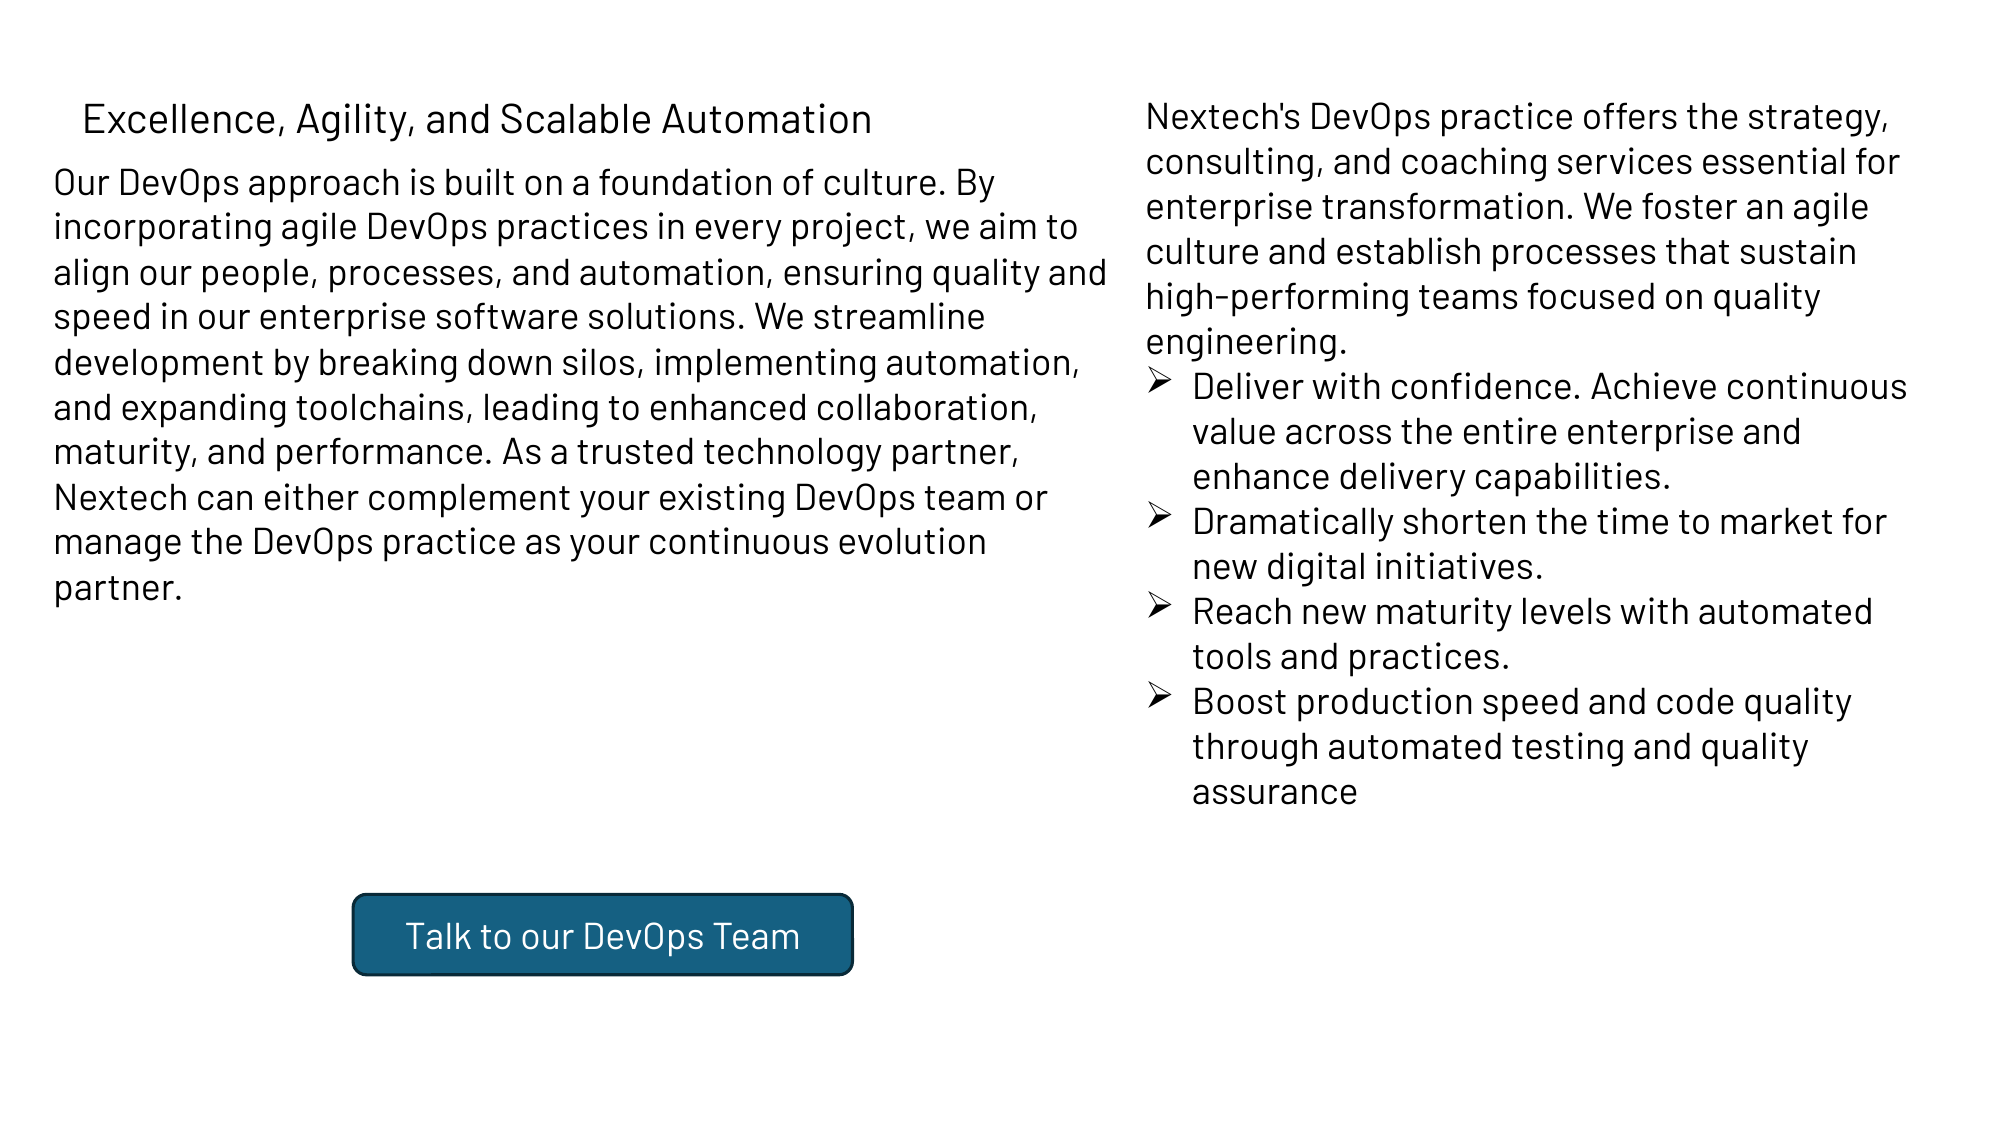

Excellence, Agility, and Scalable Automation
Nextech's DevOps practice offers the strategy, consulting, and coaching services essential for enterprise transformation. We foster an agile culture and establish processes that sustain high-performing teams focused on quality engineering.
Deliver with confidence. Achieve continuous value across the entire enterprise and enhance delivery capabilities.
Dramatically shorten the time to market for new digital initiatives.
Reach new maturity levels with automated tools and practices.
Boost production speed and code quality through automated testing and quality assurance
Our DevOps approach is built on a foundation of culture. By incorporating agile DevOps practices in every project, we aim to align our people, processes, and automation, ensuring quality and speed in our enterprise software solutions. We streamline development by breaking down silos, implementing automation, and expanding toolchains, leading to enhanced collaboration, maturity, and performance. As a trusted technology partner, Nextech can either complement your existing DevOps team or manage the DevOps practice as your continuous evolution partner.
Talk to our DevOps Team